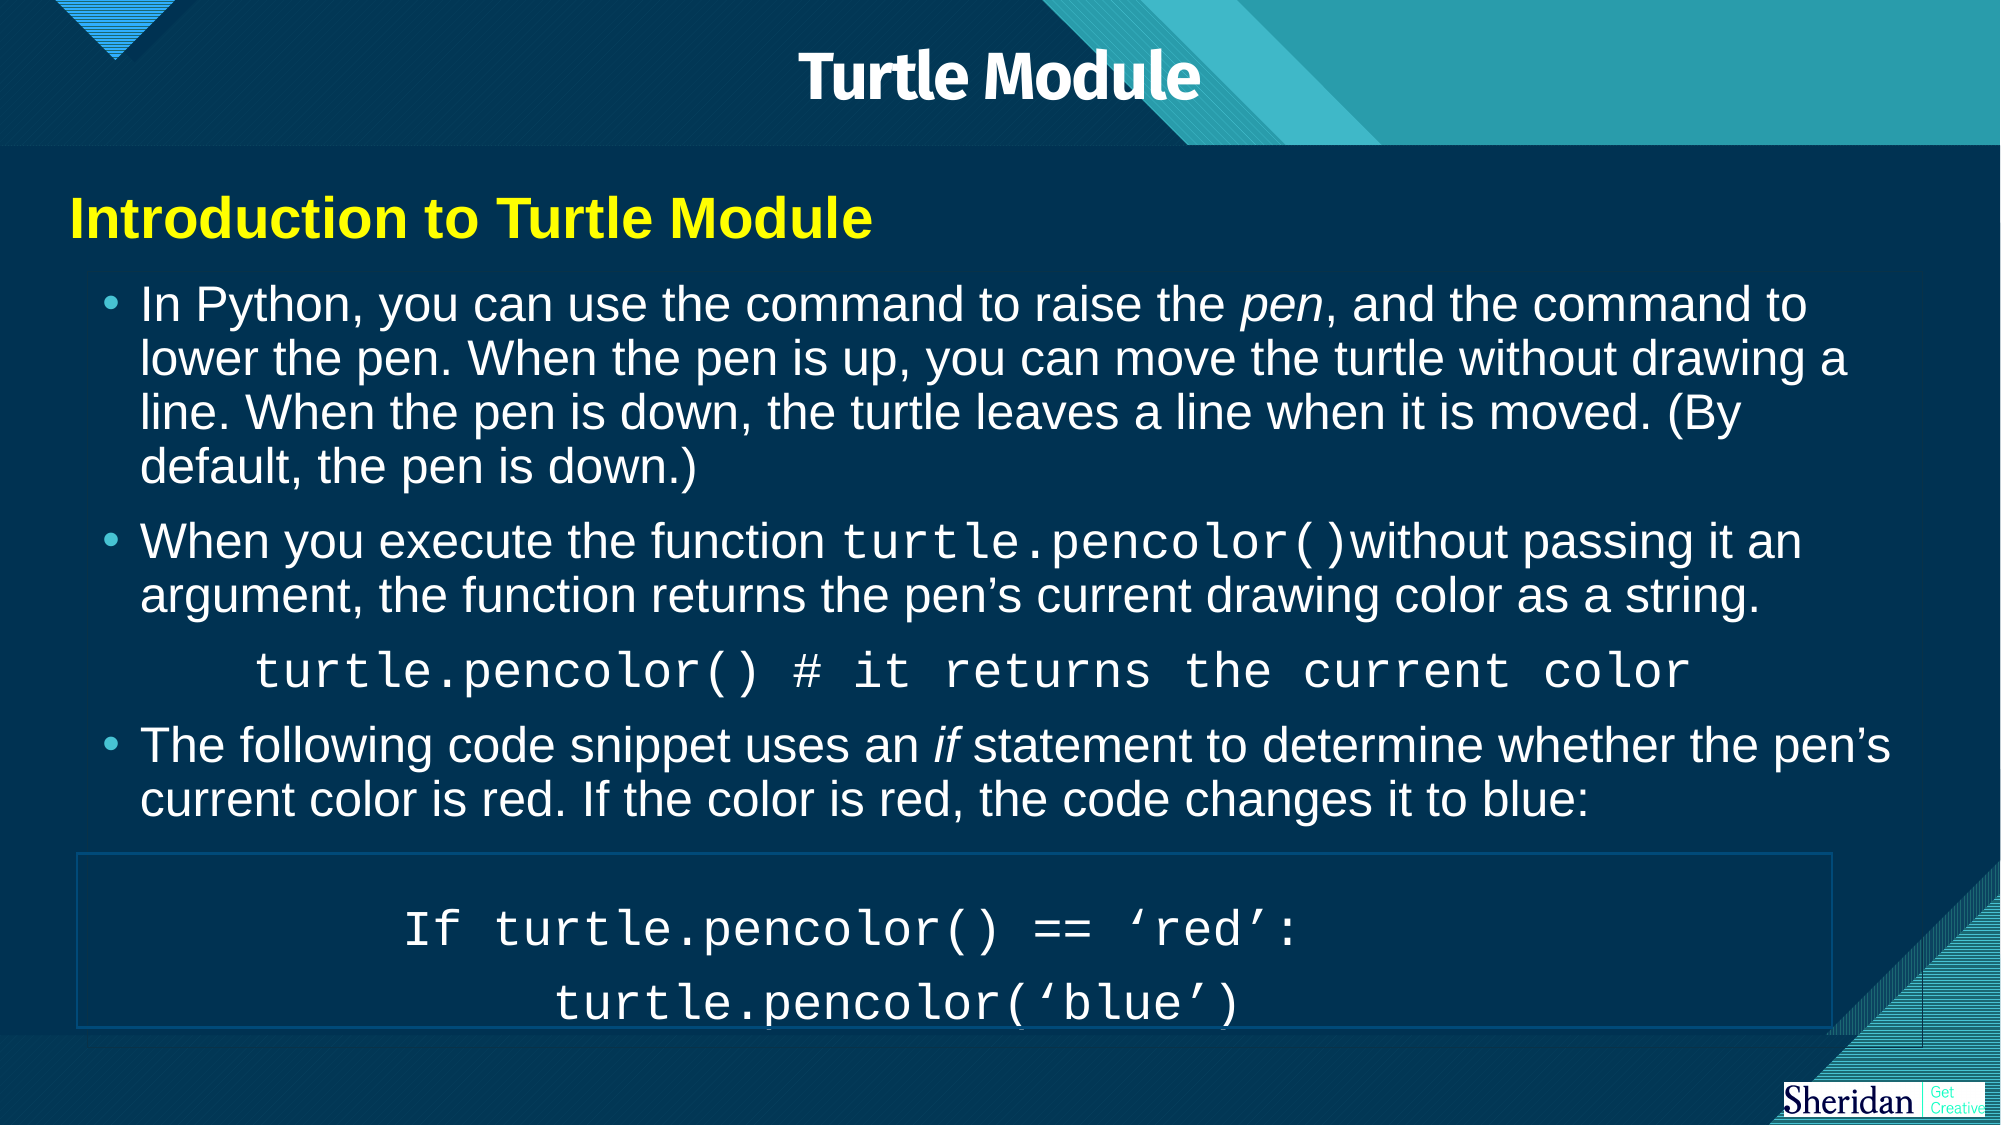

# Turtle Module
Introduction to Turtle Module
In Python, you can use the command to raise the pen, and the command to lower the pen. When the pen is up, you can move the turtle without drawing a line. When the pen is down, the turtle leaves a line when it is moved. (By default, the pen is down.)
When you execute the function turtle.pencolor()without passing it an argument, the function returns the pen’s current drawing color as a string.
	turtle.pencolor() # it returns the current color
The following code snippet uses an if statement to determine whether the pen’s current color is red. If the color is red, the code changes it to blue:
		If turtle.pencolor() == ‘red’:
			turtle.pencolor(‘blue’)